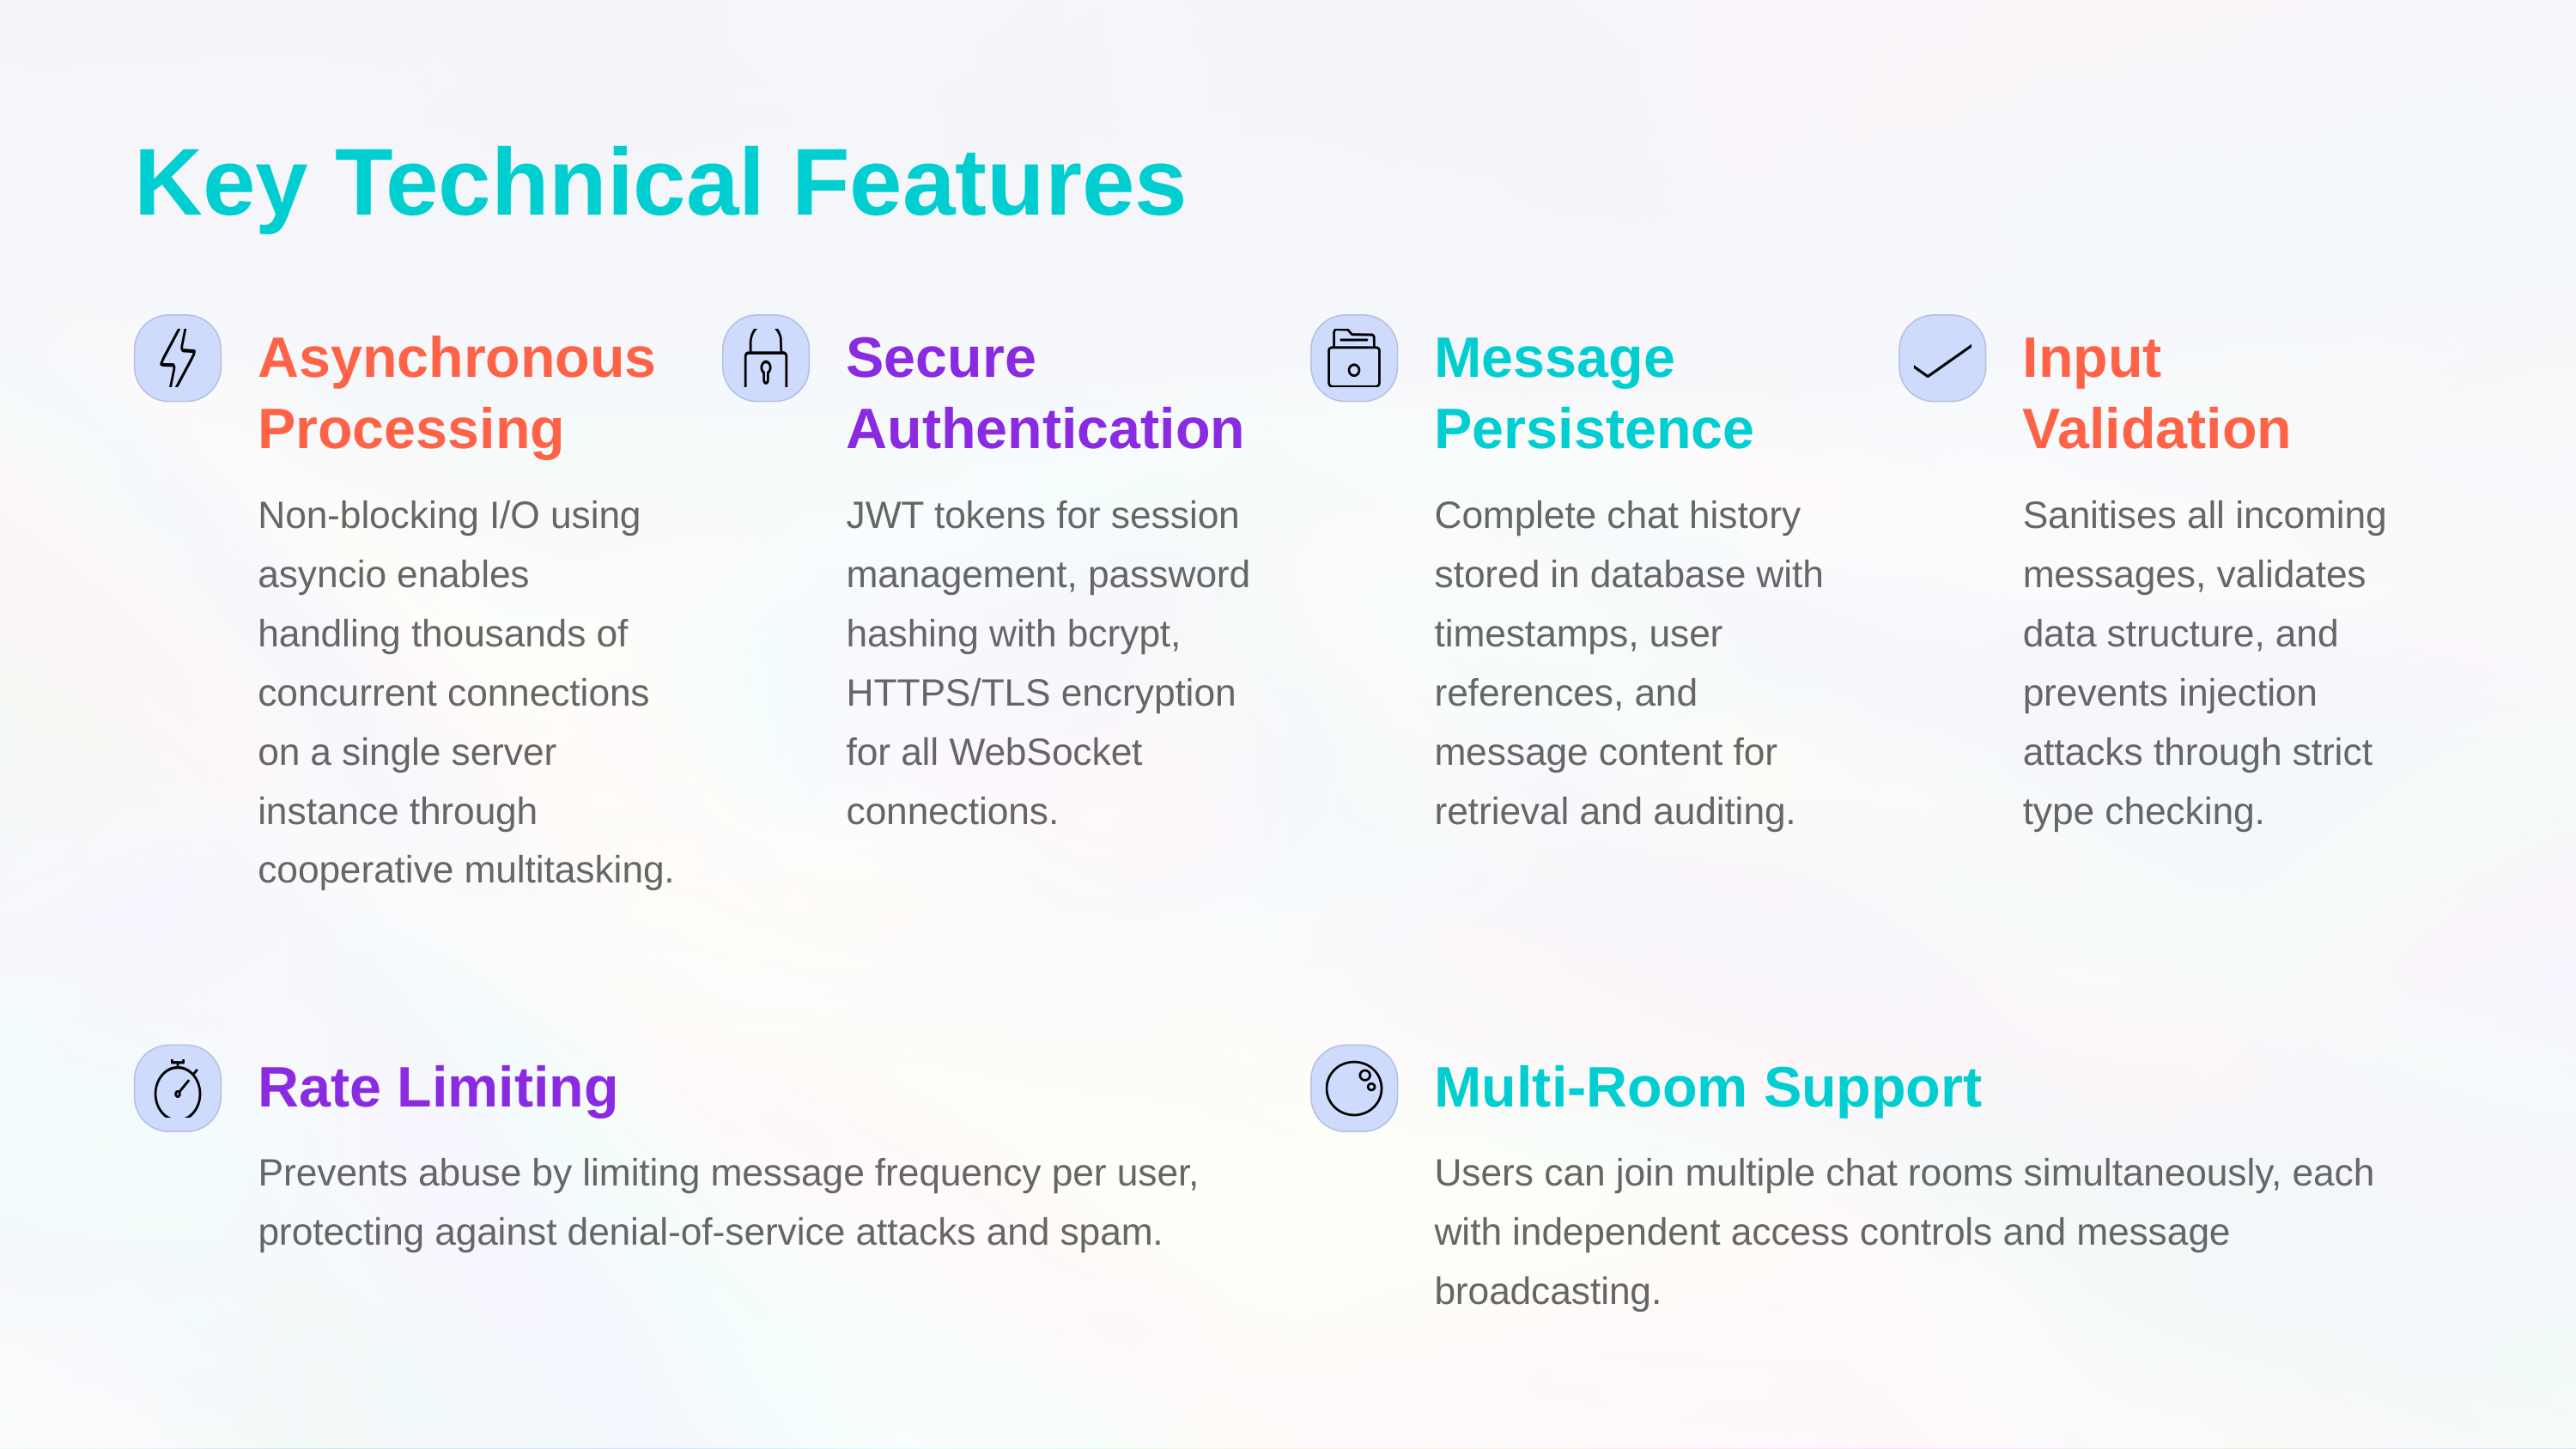

Key Technical Features

Asynchronous Processing
Secure Authentication
Message Persistence
Input Validation

Non-blocking I/O using asyncio enables handling thousands of concurrent connections on a single server instance through cooperative multitasking.
JWT tokens for session management, password hashing with bcrypt, HTTPS/TLS encryption for all WebSocket connections.
Complete chat history stored in database with timestamps, user references, and message content for retrieval and auditing.
Sanitises all incoming messages, validates data structure, and prevents injection attacks through strict type checking.

Rate Limiting
Multi-Room Support

Prevents abuse by limiting message frequency per user, protecting against denial-of-service attacks and spam.
Users can join multiple chat rooms simultaneously, each with independent access controls and message broadcasting.